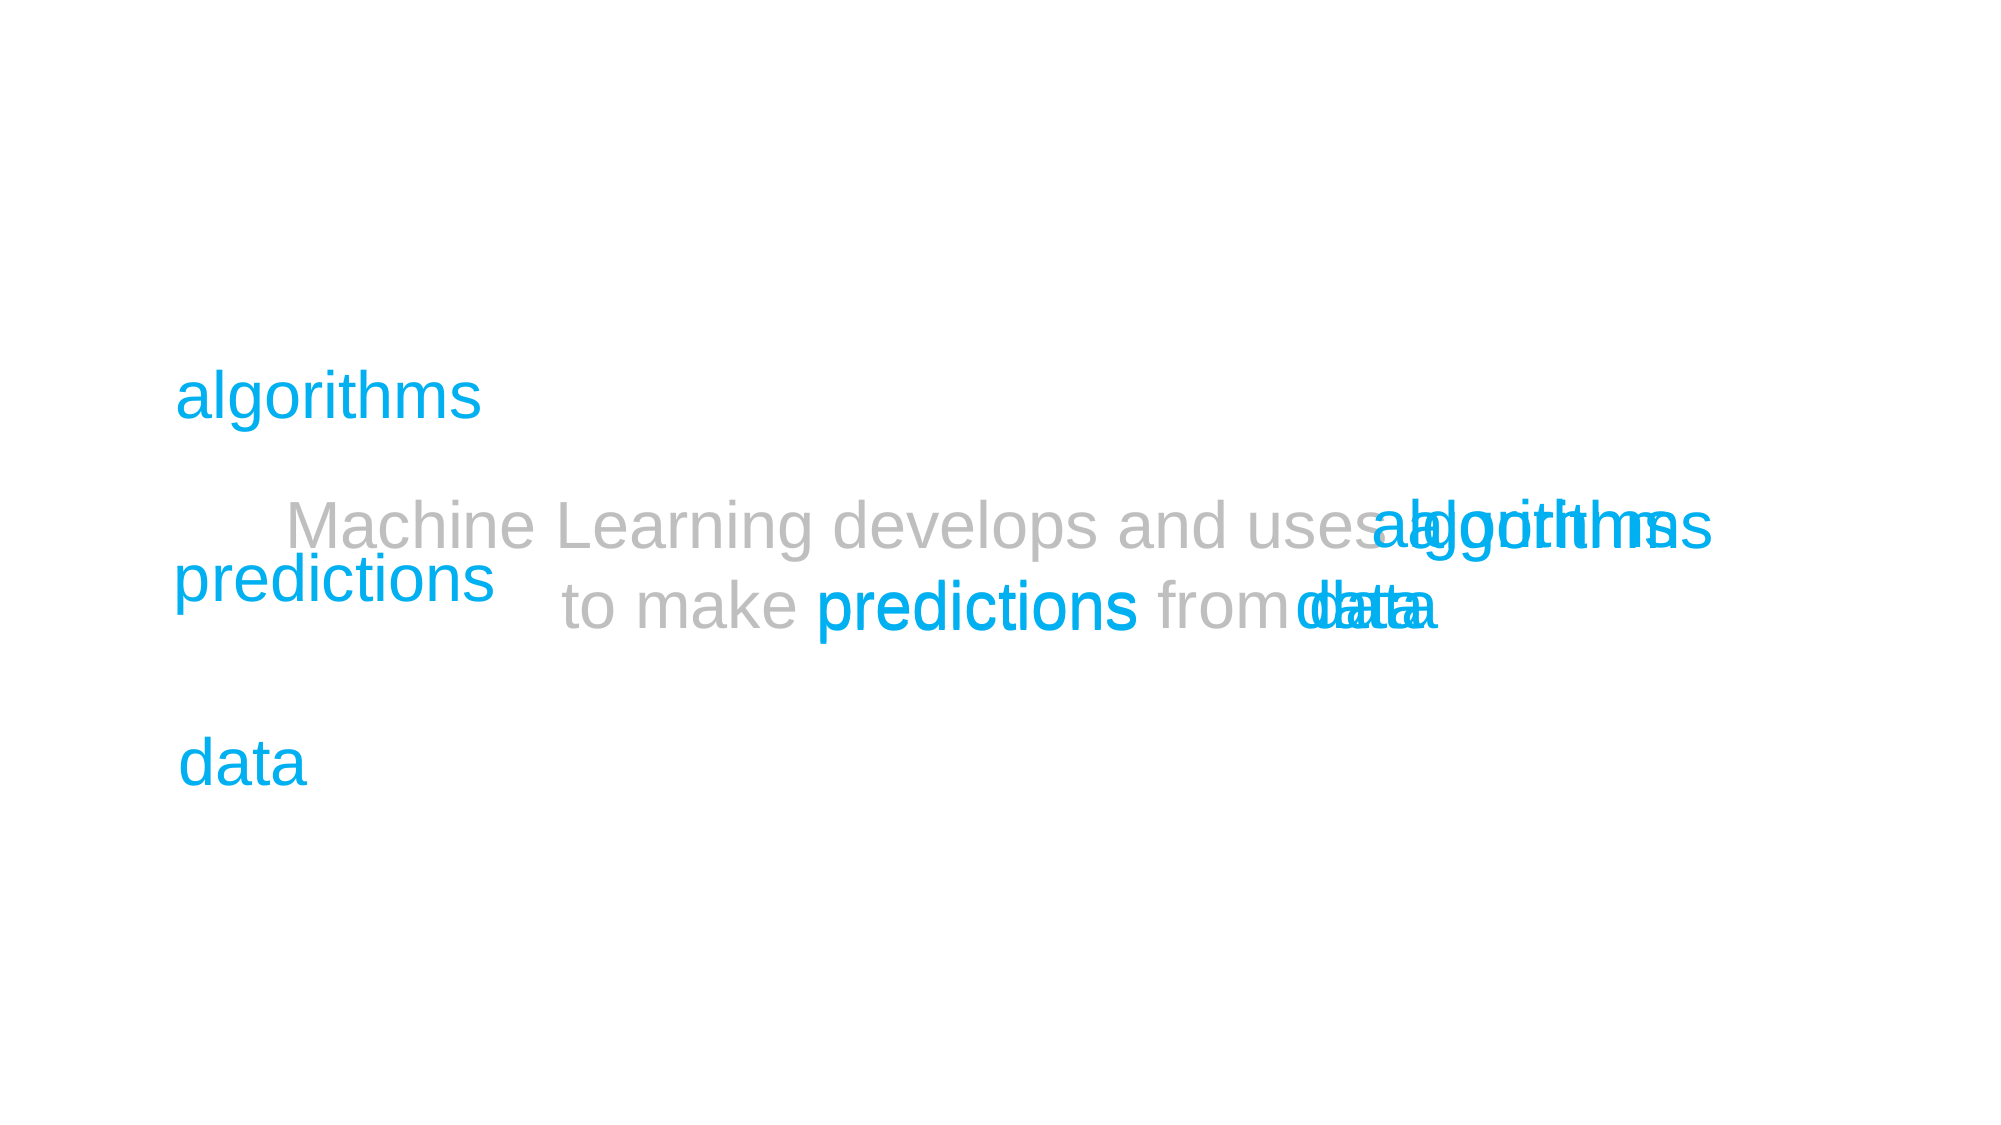

algorithms
algorithms
Machine Learning develops and uses algorithms
to make predictions from data
predictions
data
predictions
data